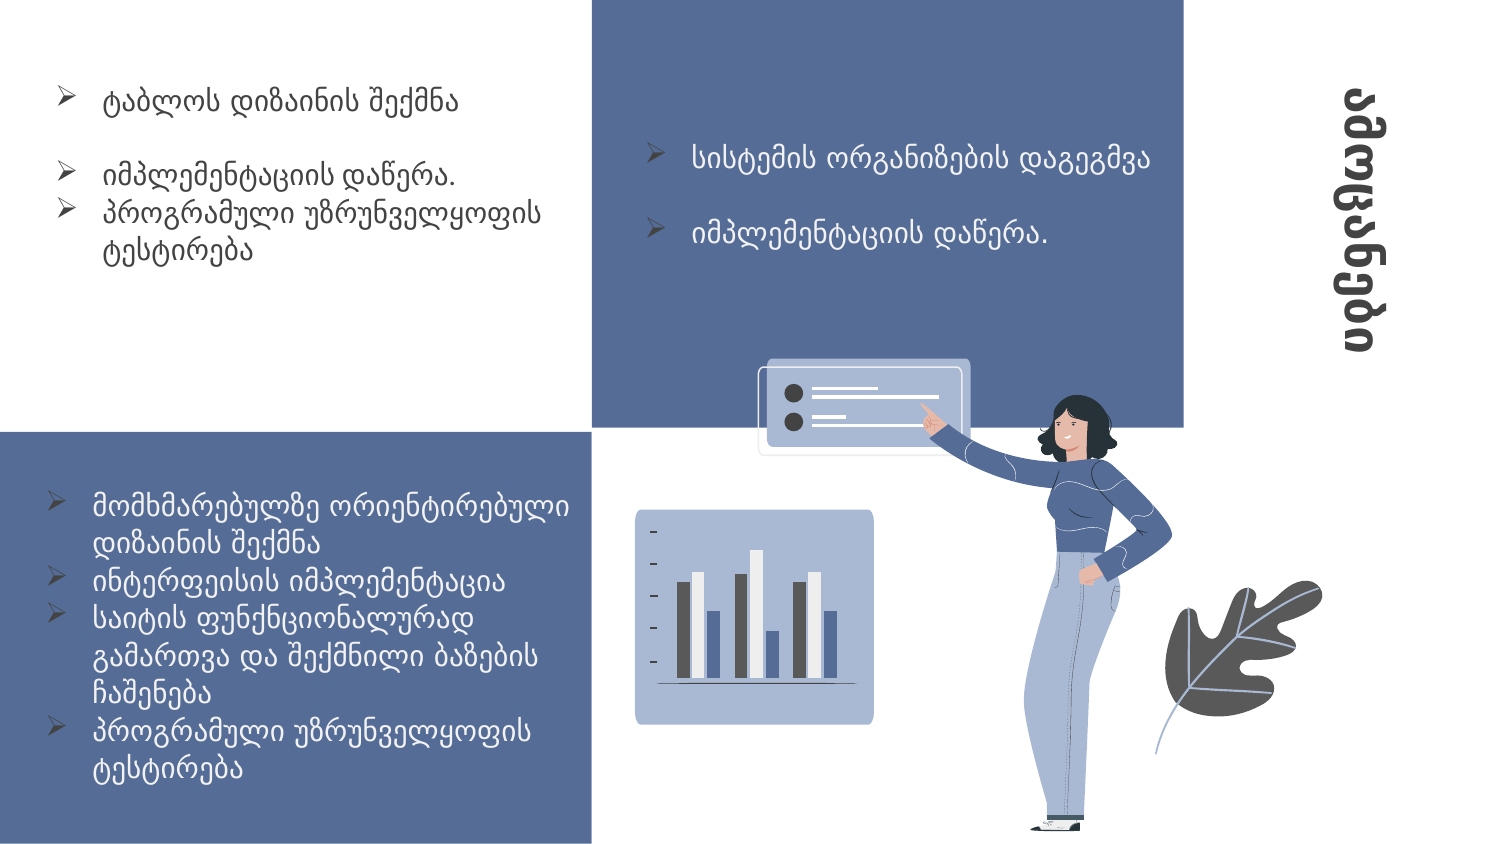

ტაბლოს დიზაინის შექმნა
იმპლემენტაციის დაწერა.
პროგრამული უზრუნველყოფის ტესტირება

სისტემის ორგანიზების დაგეგმვა
იმპლემენტაციის დაწერა.

ამოცანები

მომხმარებულზე ორიენტირებული დიზაინის შექმნა
ინტერფეისის იმპლემენტაცია
საიტის ფუნქნციონალურად გამართვა და შექმნილი ბაზების ჩაშენება
პროგრამული უზრუნველყოფის ტესტირება